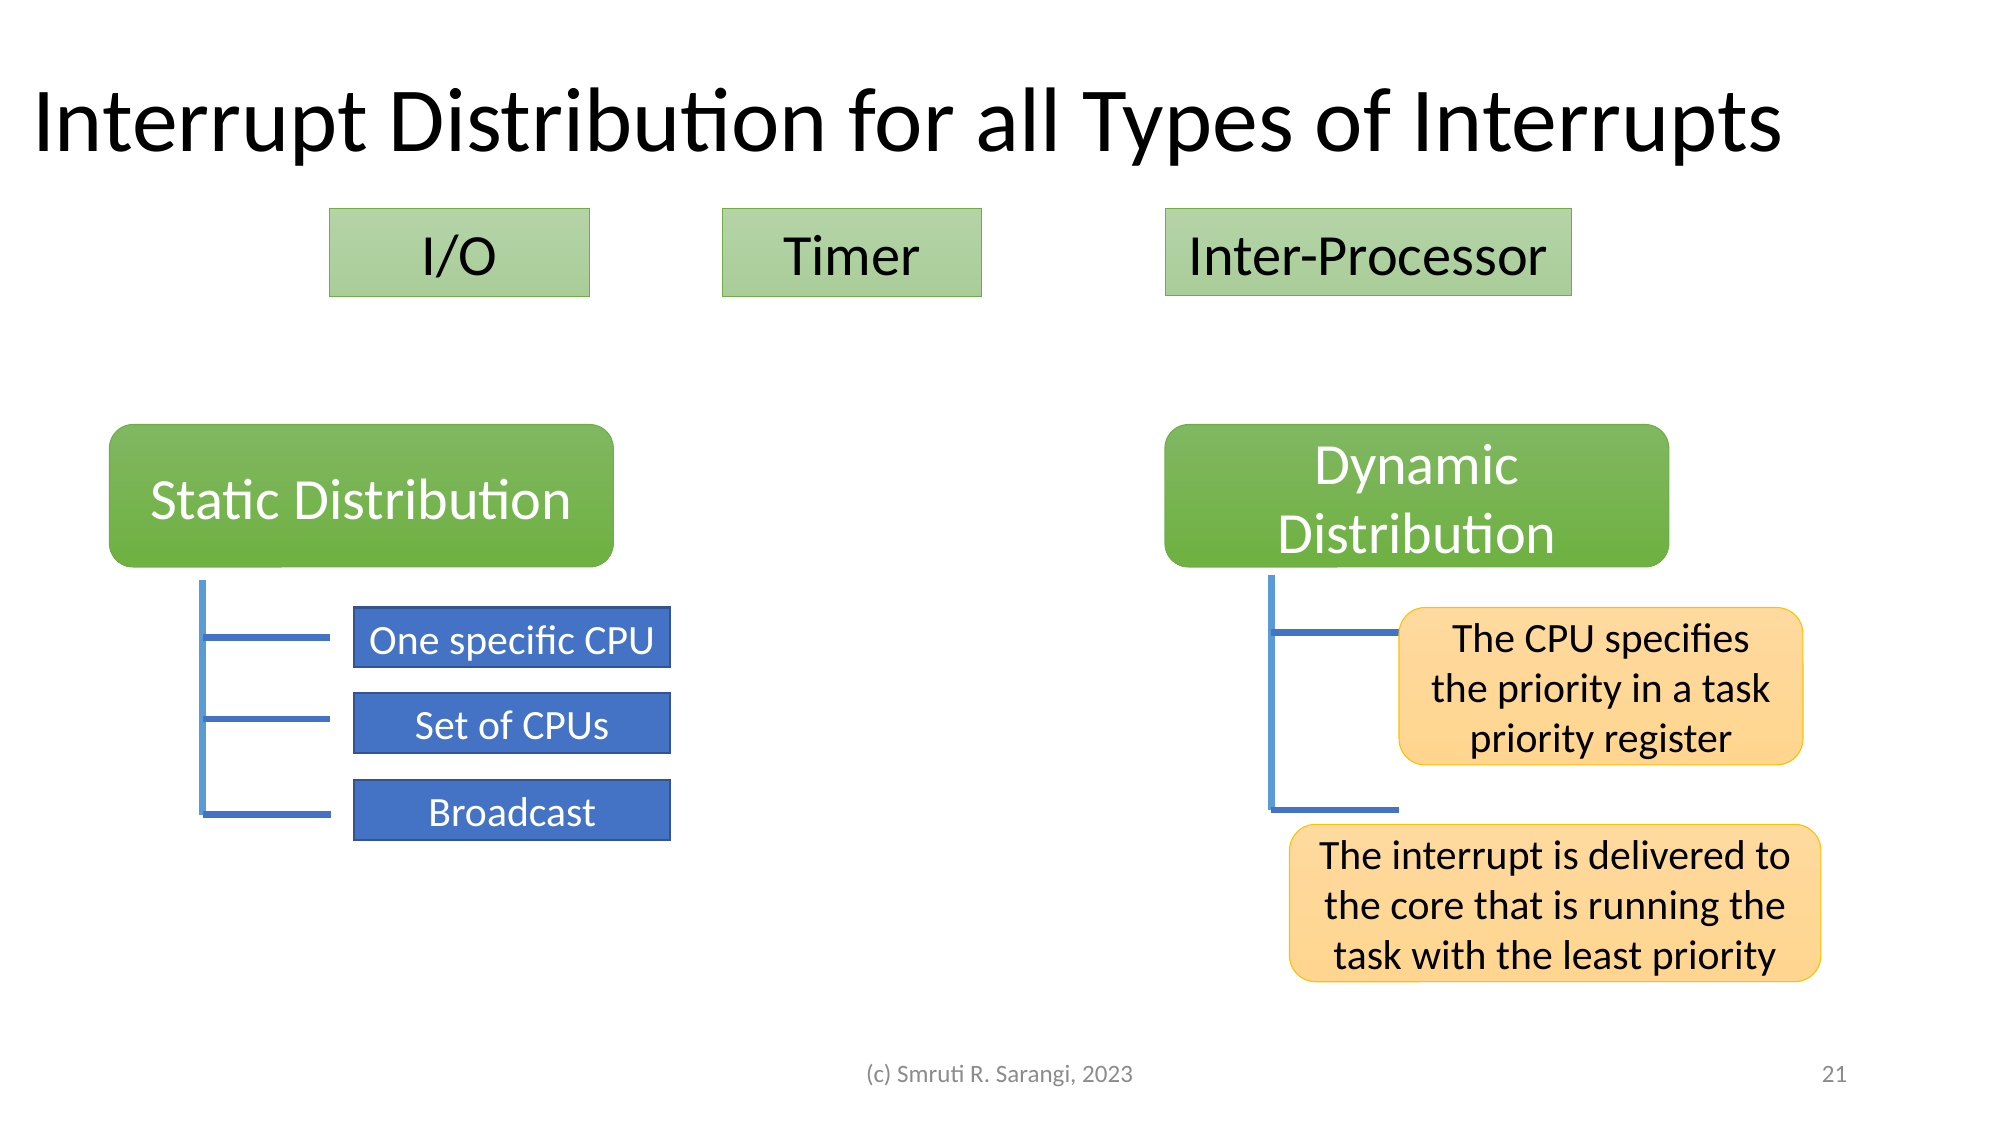

# Interrupt Distribution for all Types of Interrupts
Inter-Processor
Timer
I/O
Static Distribution
Dynamic Distribution
The CPU specifies the priority in a task priority register
One specific CPU
Set of CPUs
Broadcast
The interrupt is delivered to the core that is running the task with the least priority
(c) Smruti R. Sarangi, 2023
21